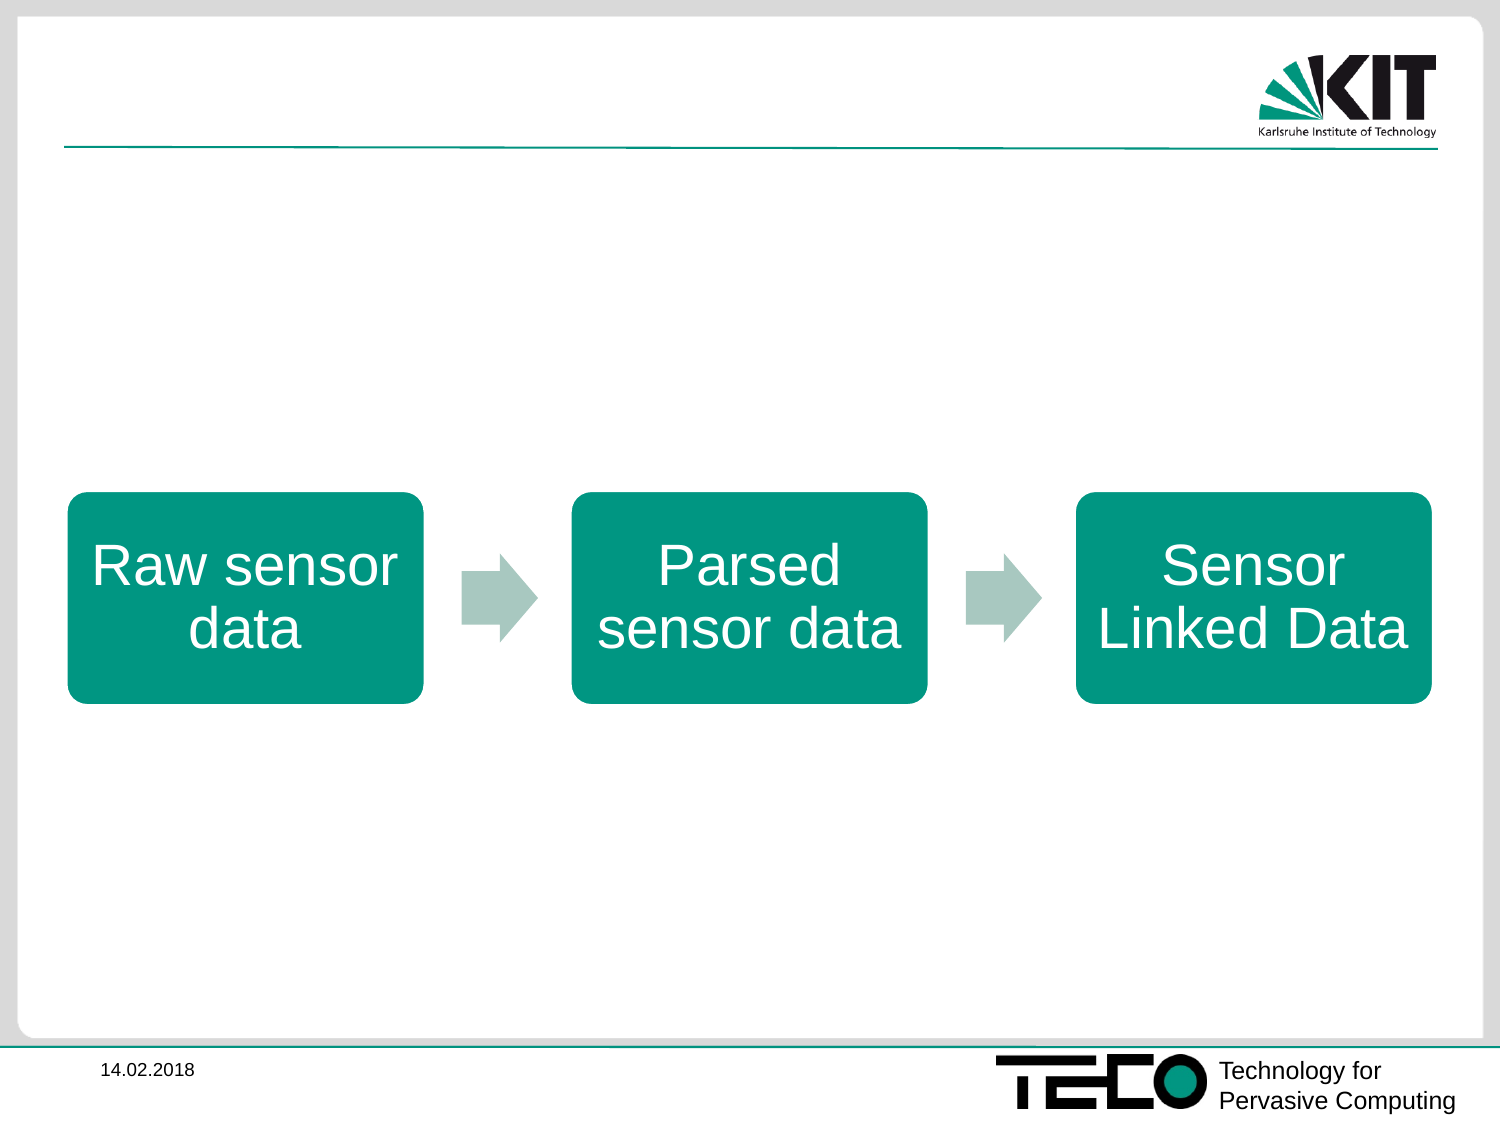

#

Raw sensor data

Parsed sensor data

Sensor Linked Data